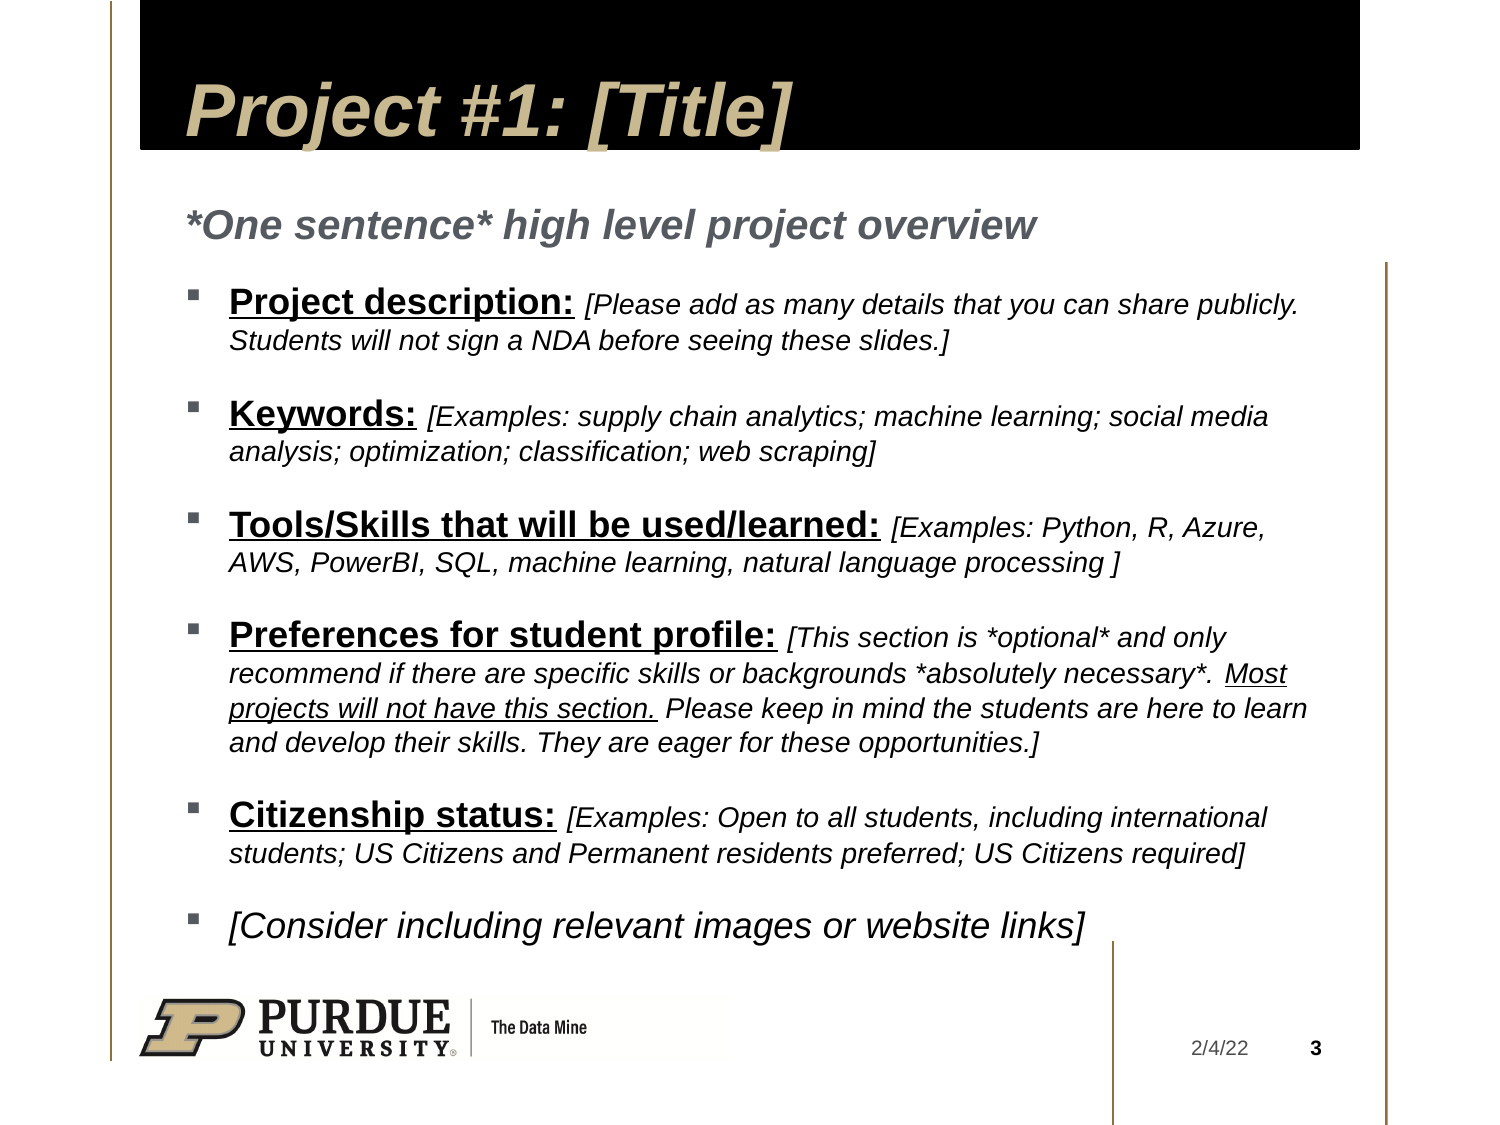

# Project #1: [Title]
*One sentence* high level project overview

Project description: [Please add as many details that you can share publicly. Students will not sign a NDA before seeing these slides.]
Keywords: [Examples: supply chain analytics; machine learning; social media analysis; optimization; classification; web scraping]
Tools/Skills that will be used/learned: [Examples: Python, R, Azure, AWS, PowerBI, SQL, machine learning, natural language processing ]
Preferences for student profile: [This section is *optional* and only recommend if there are specific skills or backgrounds *absolutely necessary*. Most projects will not have this section. Please keep in mind the students are here to learn and develop their skills. They are eager for these opportunities.]
Citizenship status: [Examples: Open to all students, including international students; US Citizens and Permanent residents preferred; US Citizens required]
[Consider including relevant images or website links]
3
2/4/22